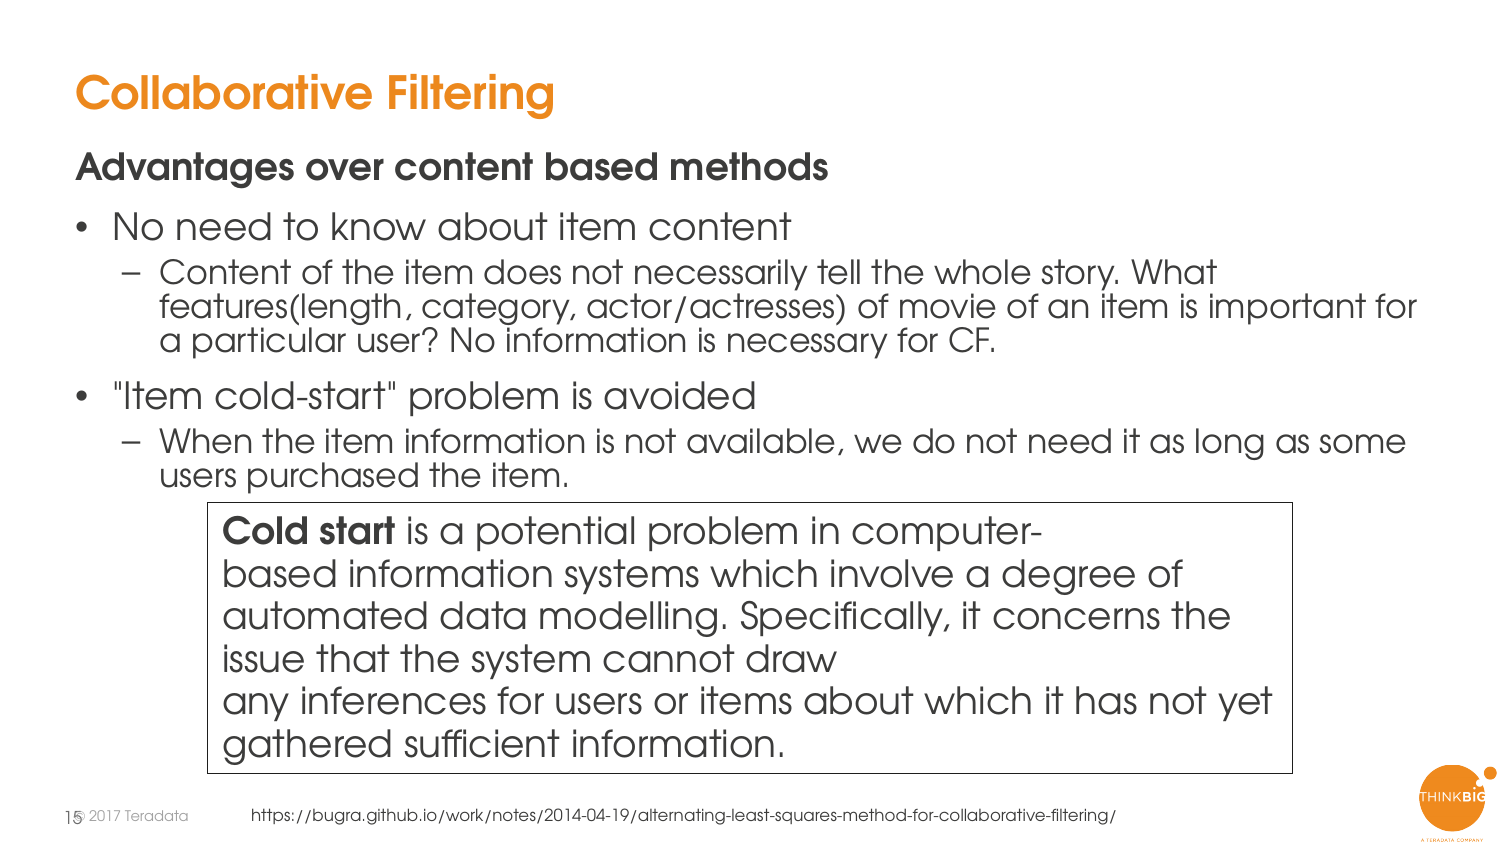

# Collaborative Filtering
Advantages over content based methods
No need to know about item content
Content of the item does not necessarily tell the whole story. What features(length, category, actor/actresses) of movie of an item is important for a particular user? No information is necessary for CF.
"Item cold-start" problem is avoided
When the item information is not available, we do not need it as long as some users purchased the item.
Cold start is a potential problem in computer-based information systems which involve a degree of automated data modelling. Specifically, it concerns the issue that the system cannot draw any inferences for users or items about which it has not yet gathered sufficient information.
https://bugra.github.io/work/notes/2014-04-19/alternating-least-squares-method-for-collaborative-filtering/
© 2017 Teradata